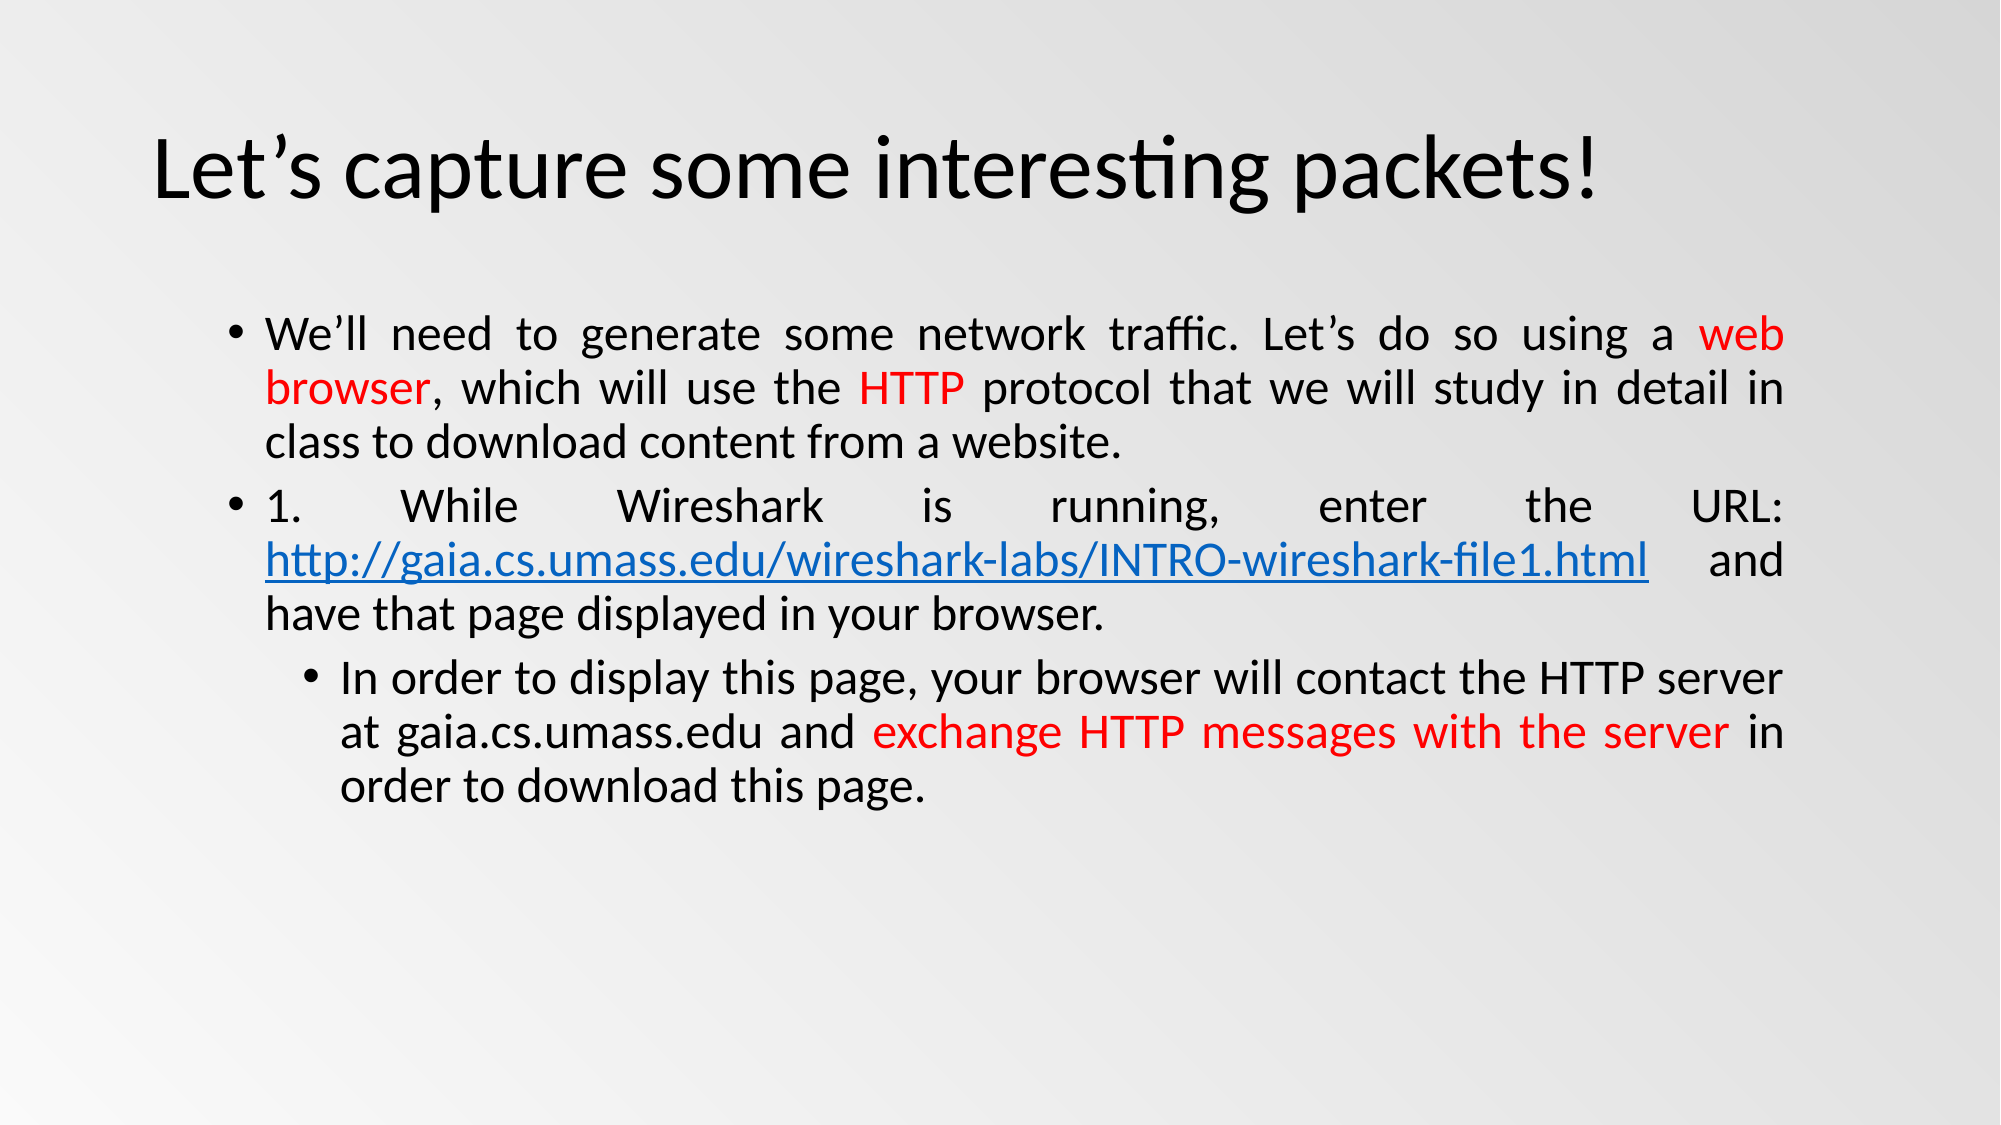

# Let’s capture some interesting packets!
We’ll need to generate some network traffic. Let’s do so using a web browser, which will use the HTTP protocol that we will study in detail in class to download content from a website.
1. While Wireshark is running, enter the URL: http://gaia.cs.umass.edu/wireshark-labs/INTRO-wireshark-file1.html and have that page displayed in your browser.
In order to display this page, your browser will contact the HTTP server at gaia.cs.umass.edu and exchange HTTP messages with the server in order to download this page.

30